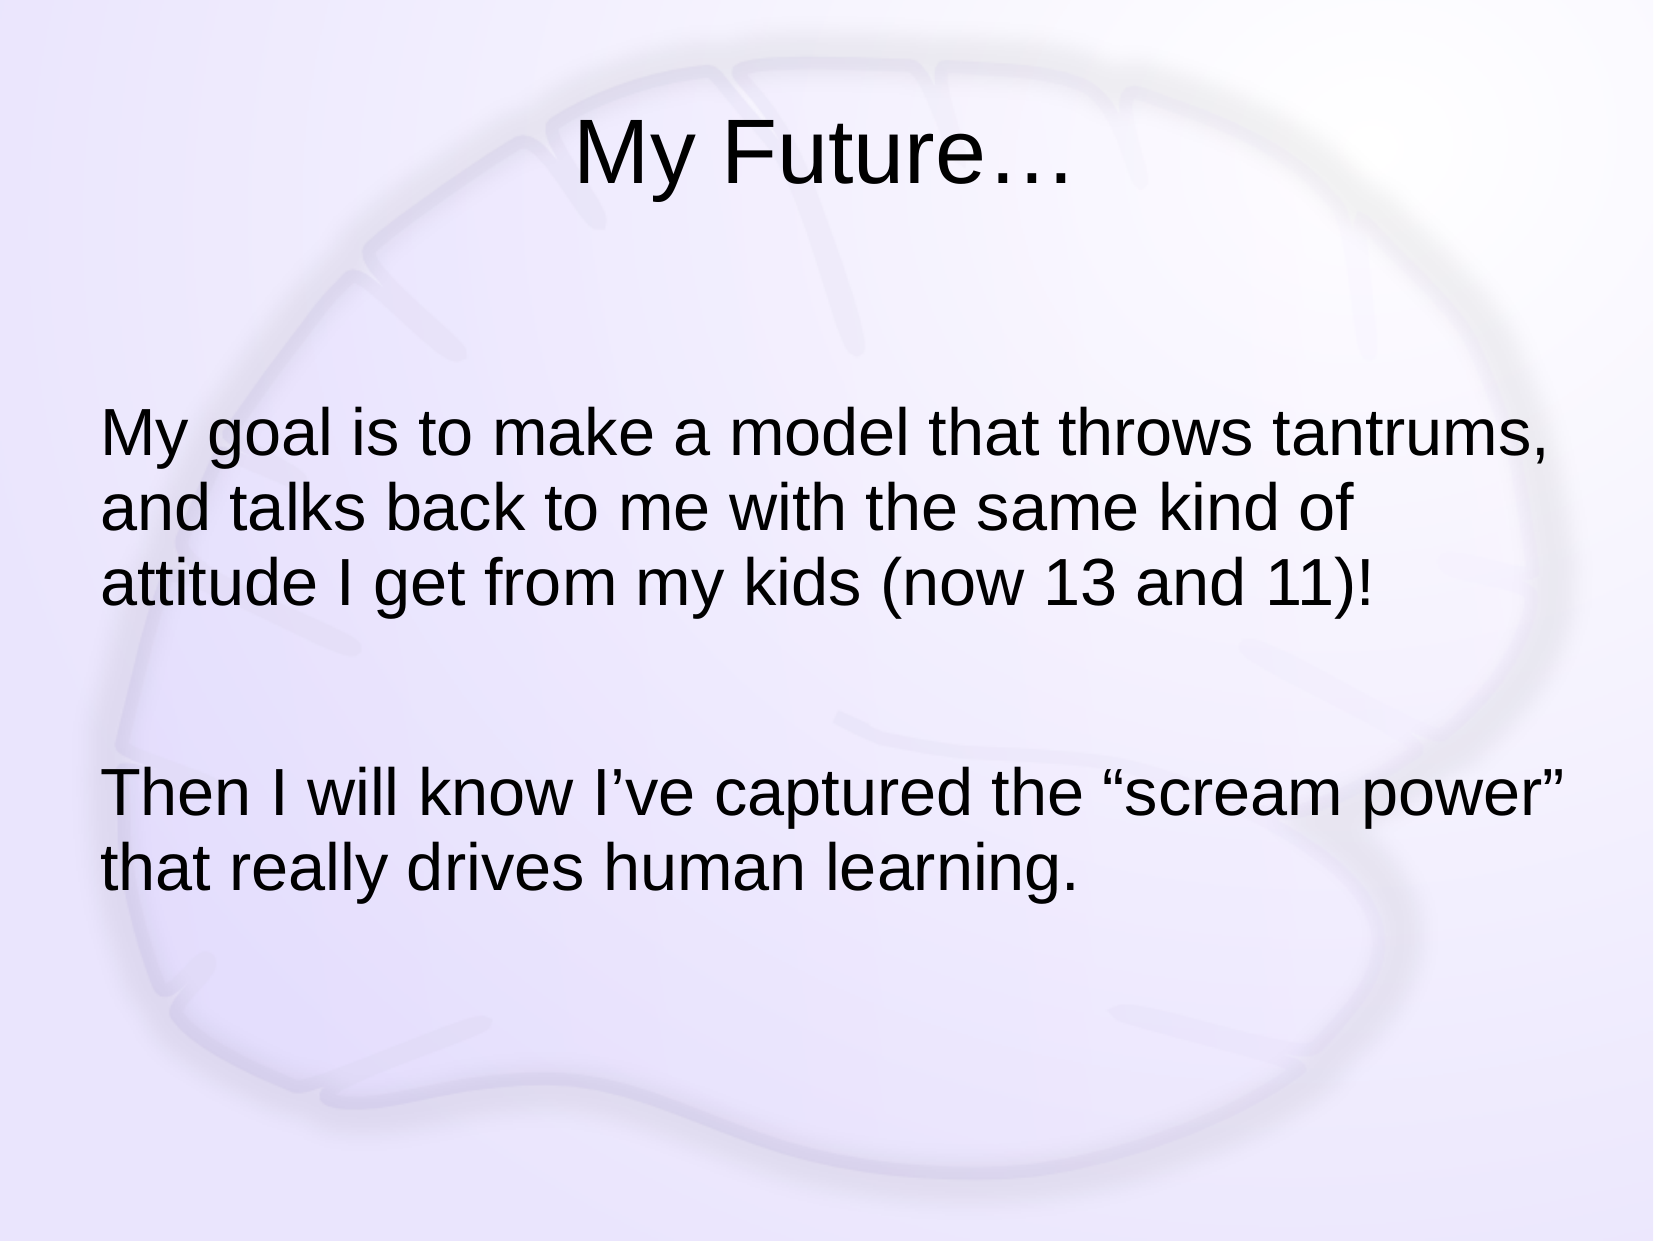

# My Future…
My goal is to make a model that throws tantrums, and talks back to me with the same kind of attitude I get from my kids (now 13 and 11)!

Then I will know I’ve captured the “scream power” that really drives human learning.